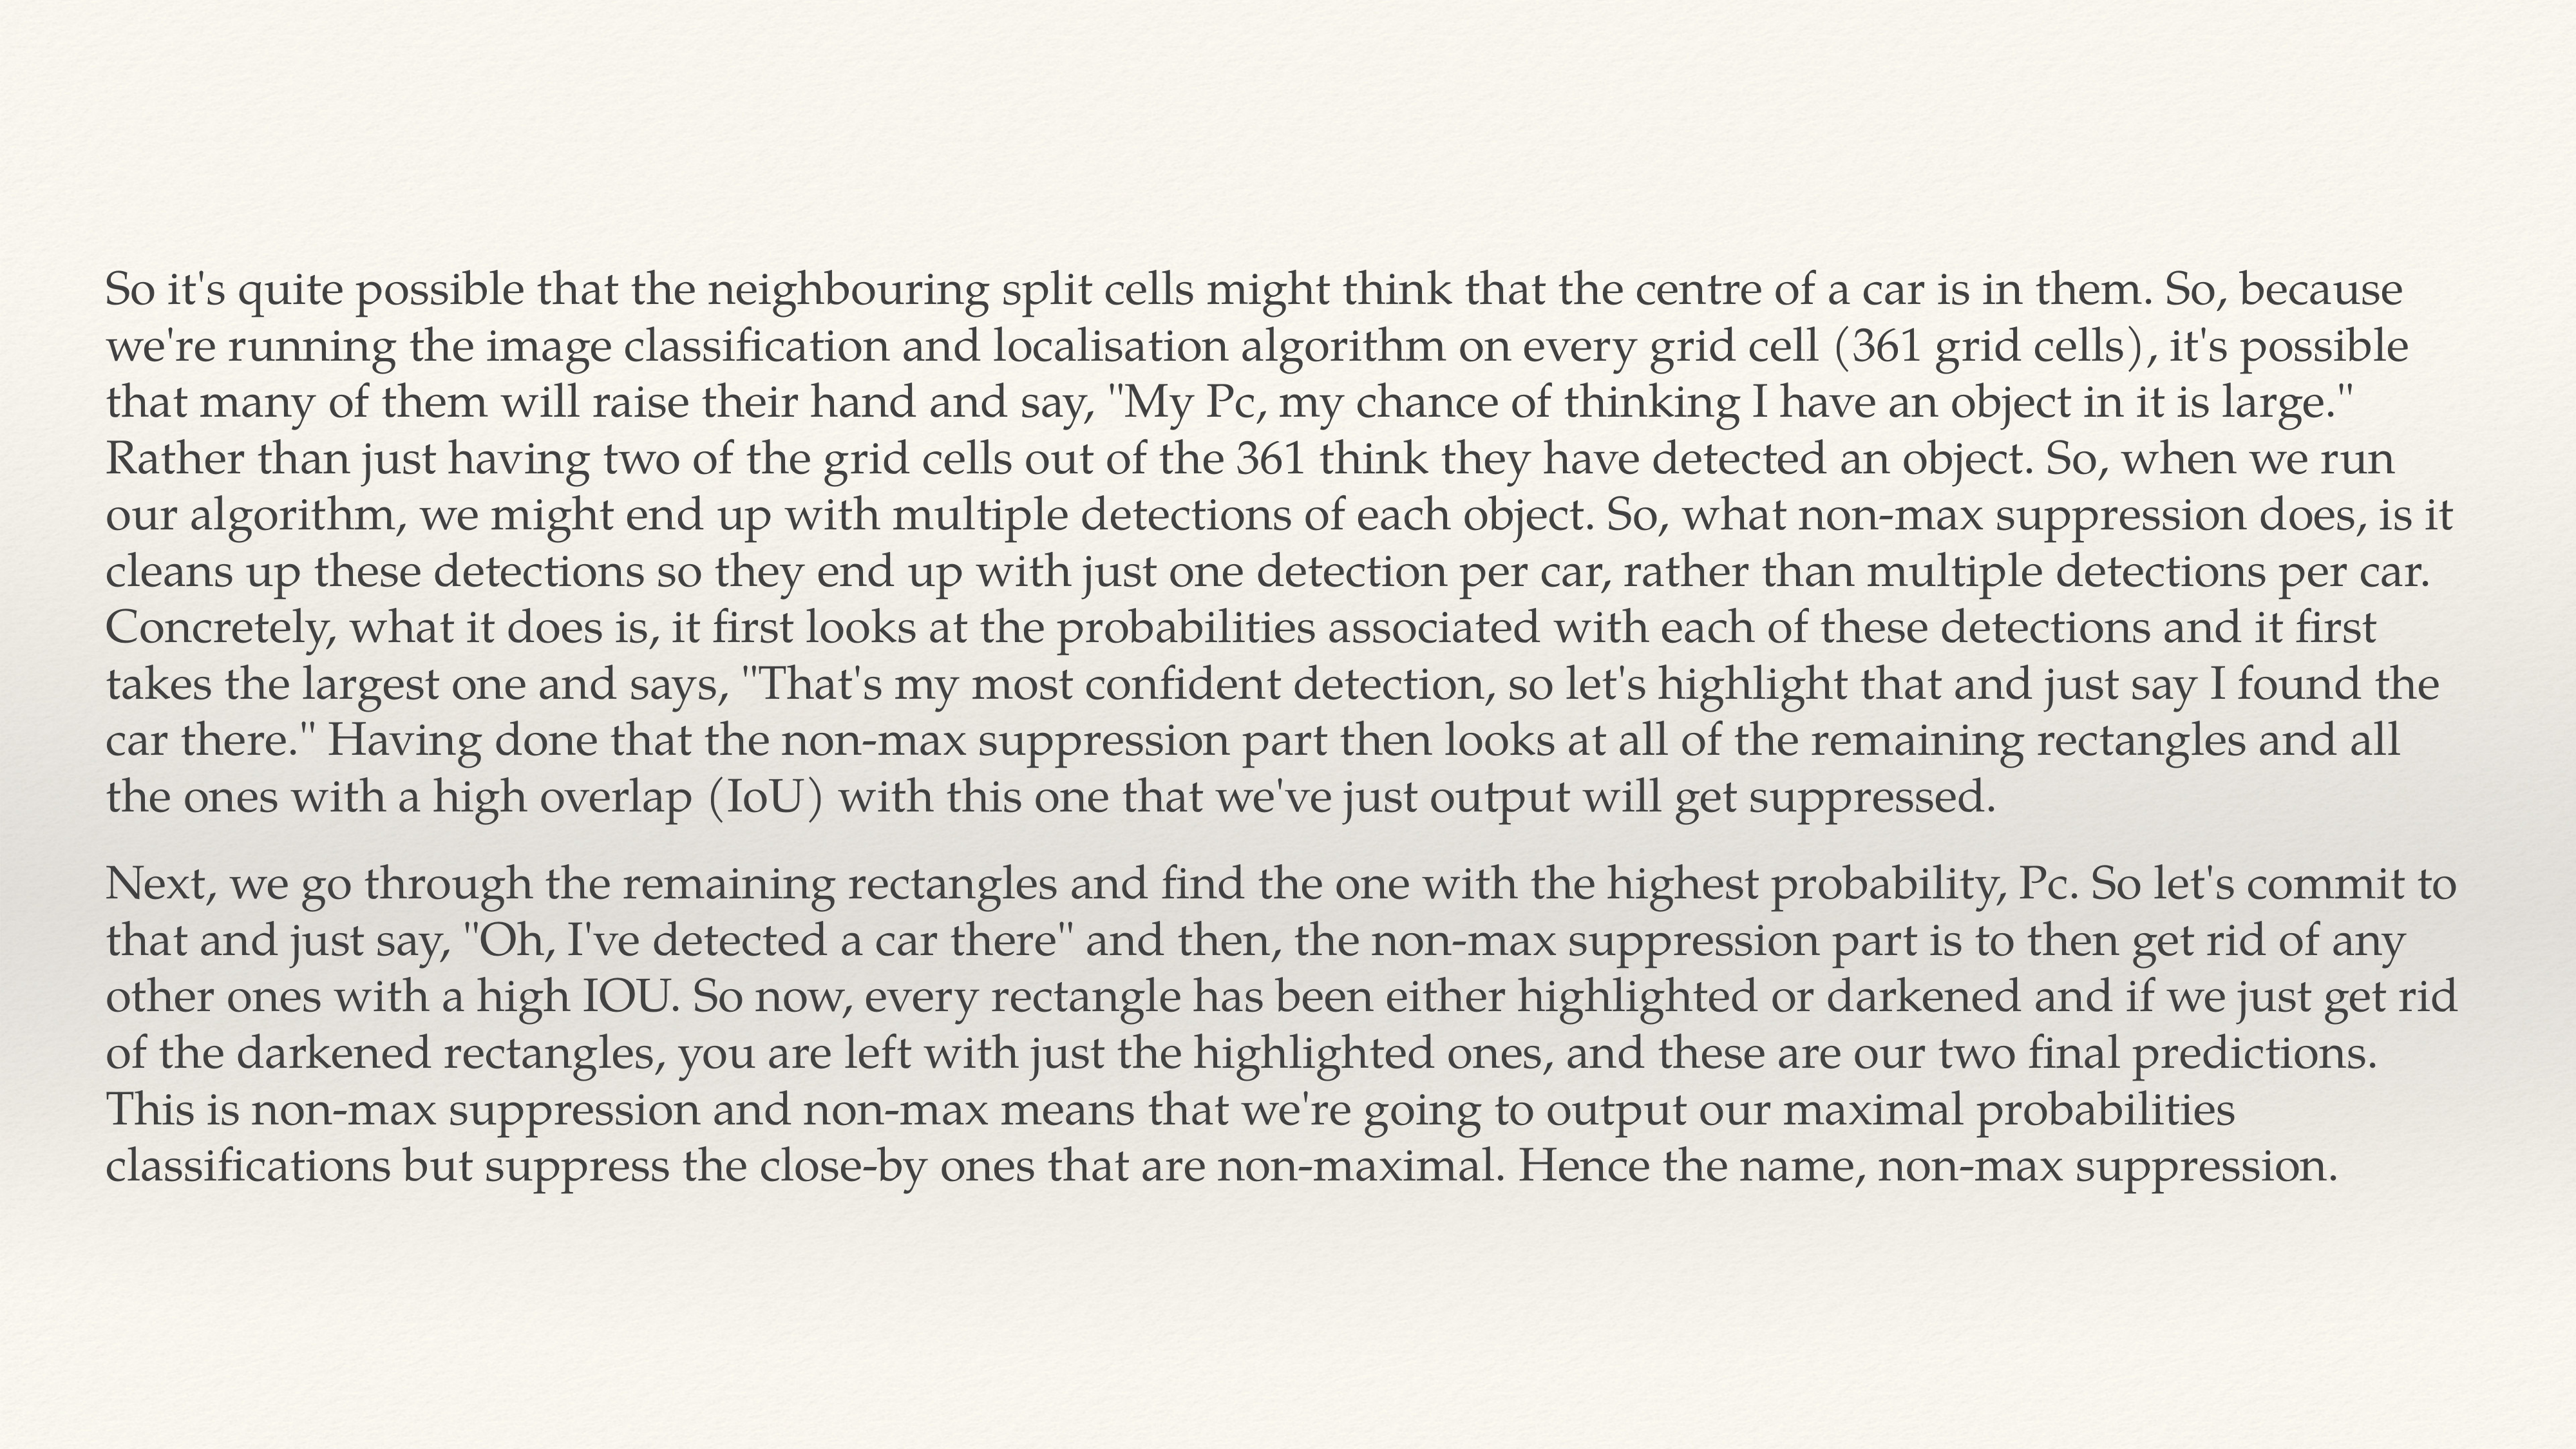

So it's quite possible that the neighbouring split cells might think that the centre of a car is in them. So, because we're running the image classification and localisation algorithm on every grid cell (361 grid cells), it's possible that many of them will raise their hand and say, "My Pc, my chance of thinking I have an object in it is large." Rather than just having two of the grid cells out of the 361 think they have detected an object. So, when we run our algorithm, we might end up with multiple detections of each object. So, what non-max suppression does, is it cleans up these detections so they end up with just one detection per car, rather than multiple detections per car. Concretely, what it does is, it first looks at the probabilities associated with each of these detections and it first takes the largest one and says, "That's my most confident detection, so let's highlight that and just say I found the car there." Having done that the non-max suppression part then looks at all of the remaining rectangles and all the ones with a high overlap (IoU) with this one that we've just output will get suppressed.
Next, we go through the remaining rectangles and find the one with the highest probability, Pc. So let's commit to that and just say, "Oh, I've detected a car there" and then, the non-max suppression part is to then get rid of any other ones with a high IOU. So now, every rectangle has been either highlighted or darkened and if we just get rid of the darkened rectangles, you are left with just the highlighted ones, and these are our two final predictions. This is non-max suppression and non-max means that we're going to output our maximal probabilities classifications but suppress the close-by ones that are non-maximal. Hence the name, non-max suppression.